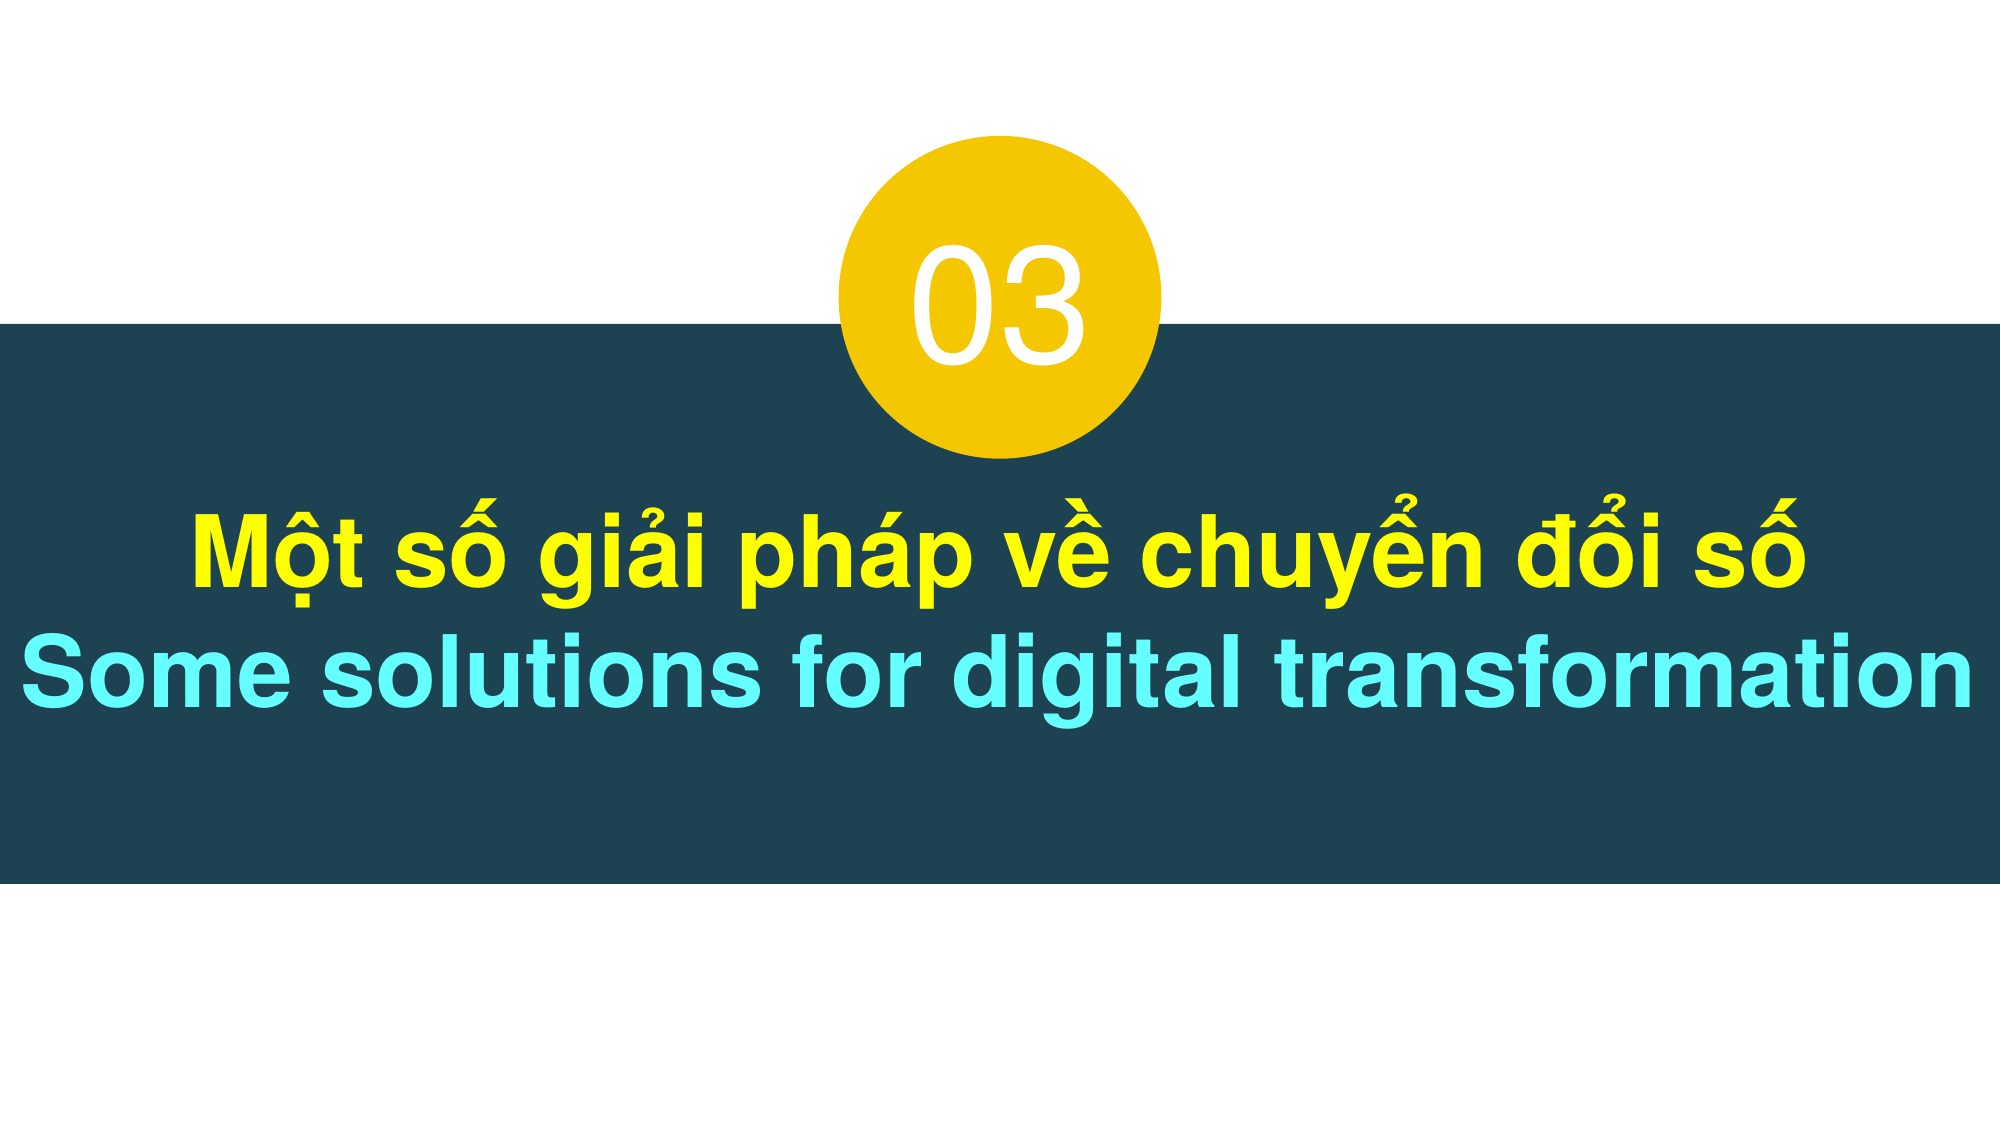

03

Một số giải pháp về chuyển đổi số
Some solutions for digital transformation